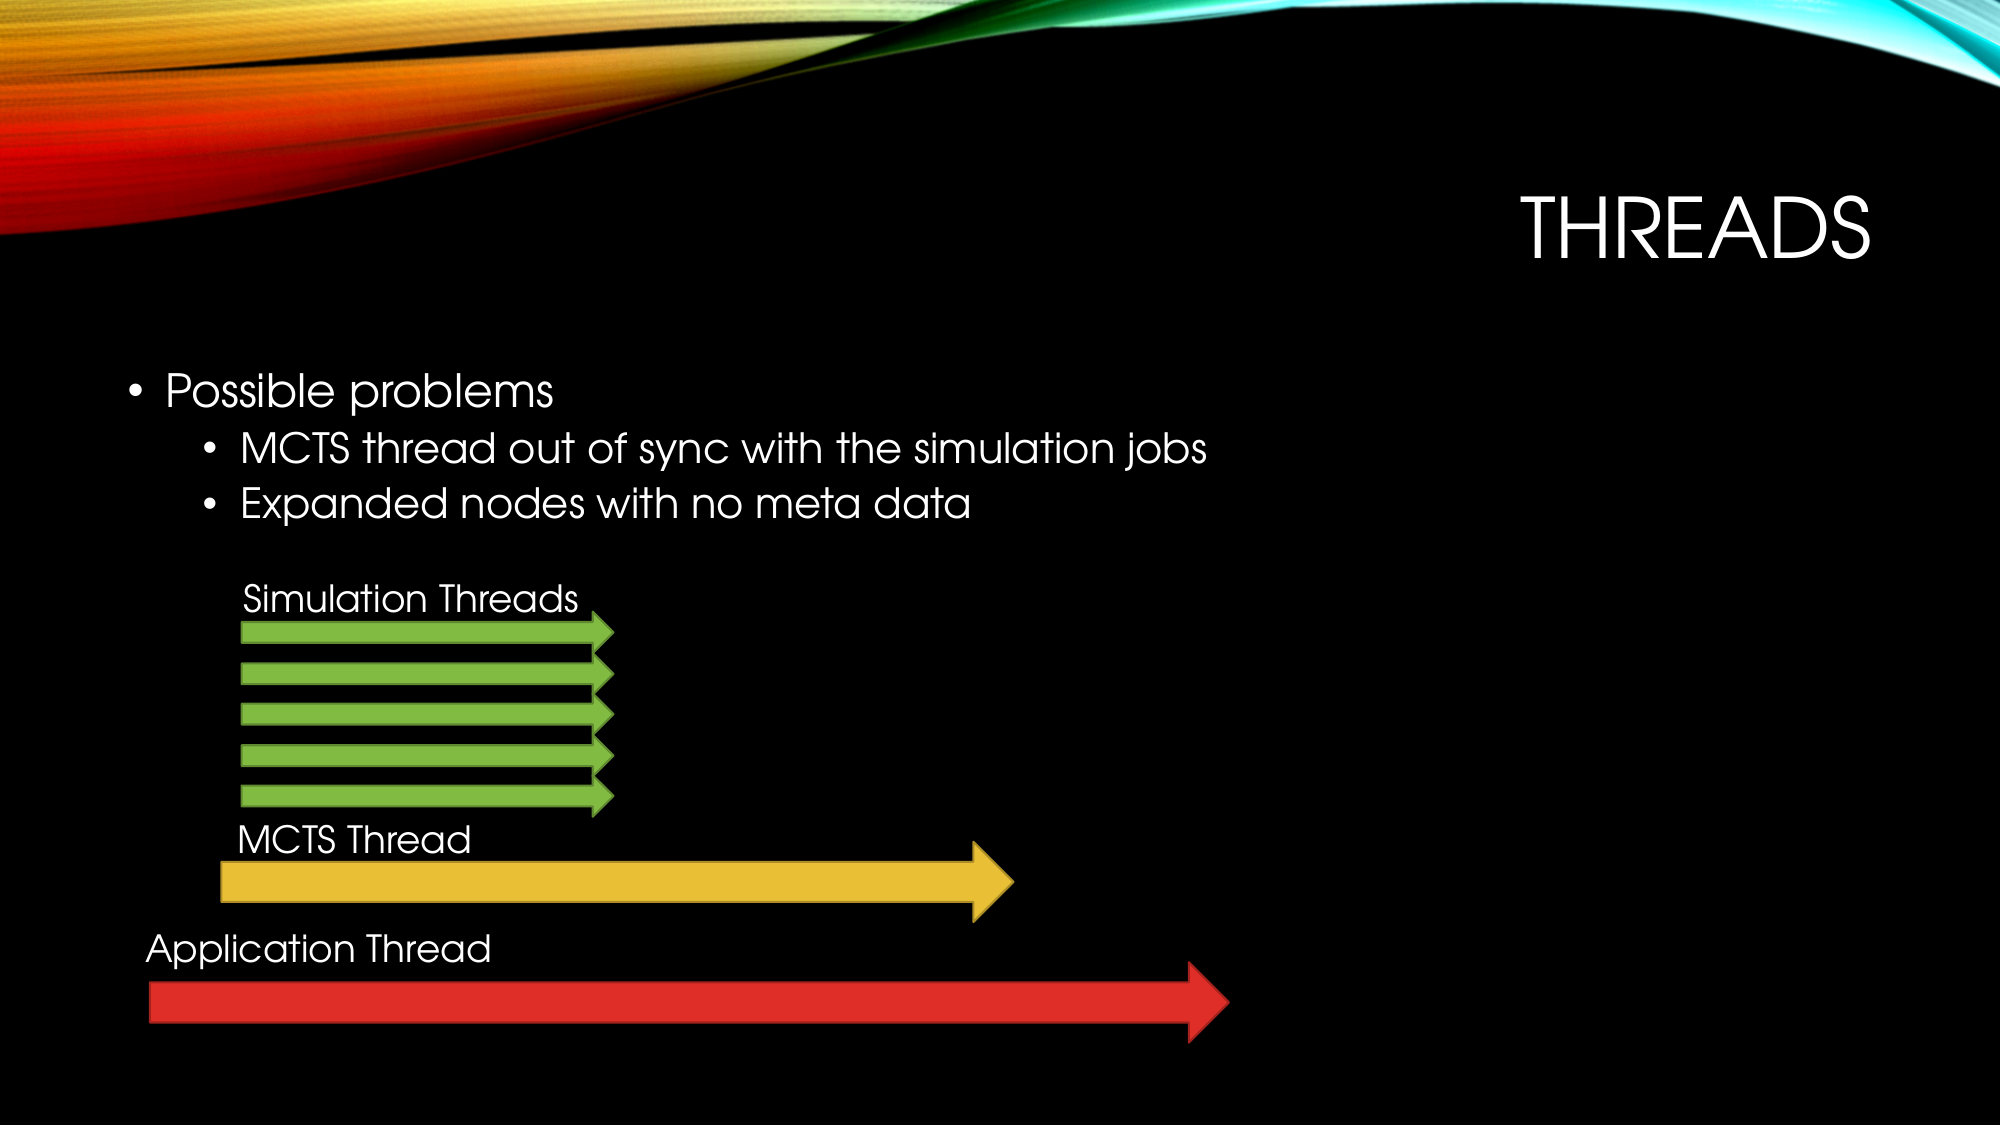

# Threads
Possible problems
MCTS thread out of sync with the simulation jobs
Expanded nodes with no meta data

Simulation Threads

MCTS Thread

Application Thread